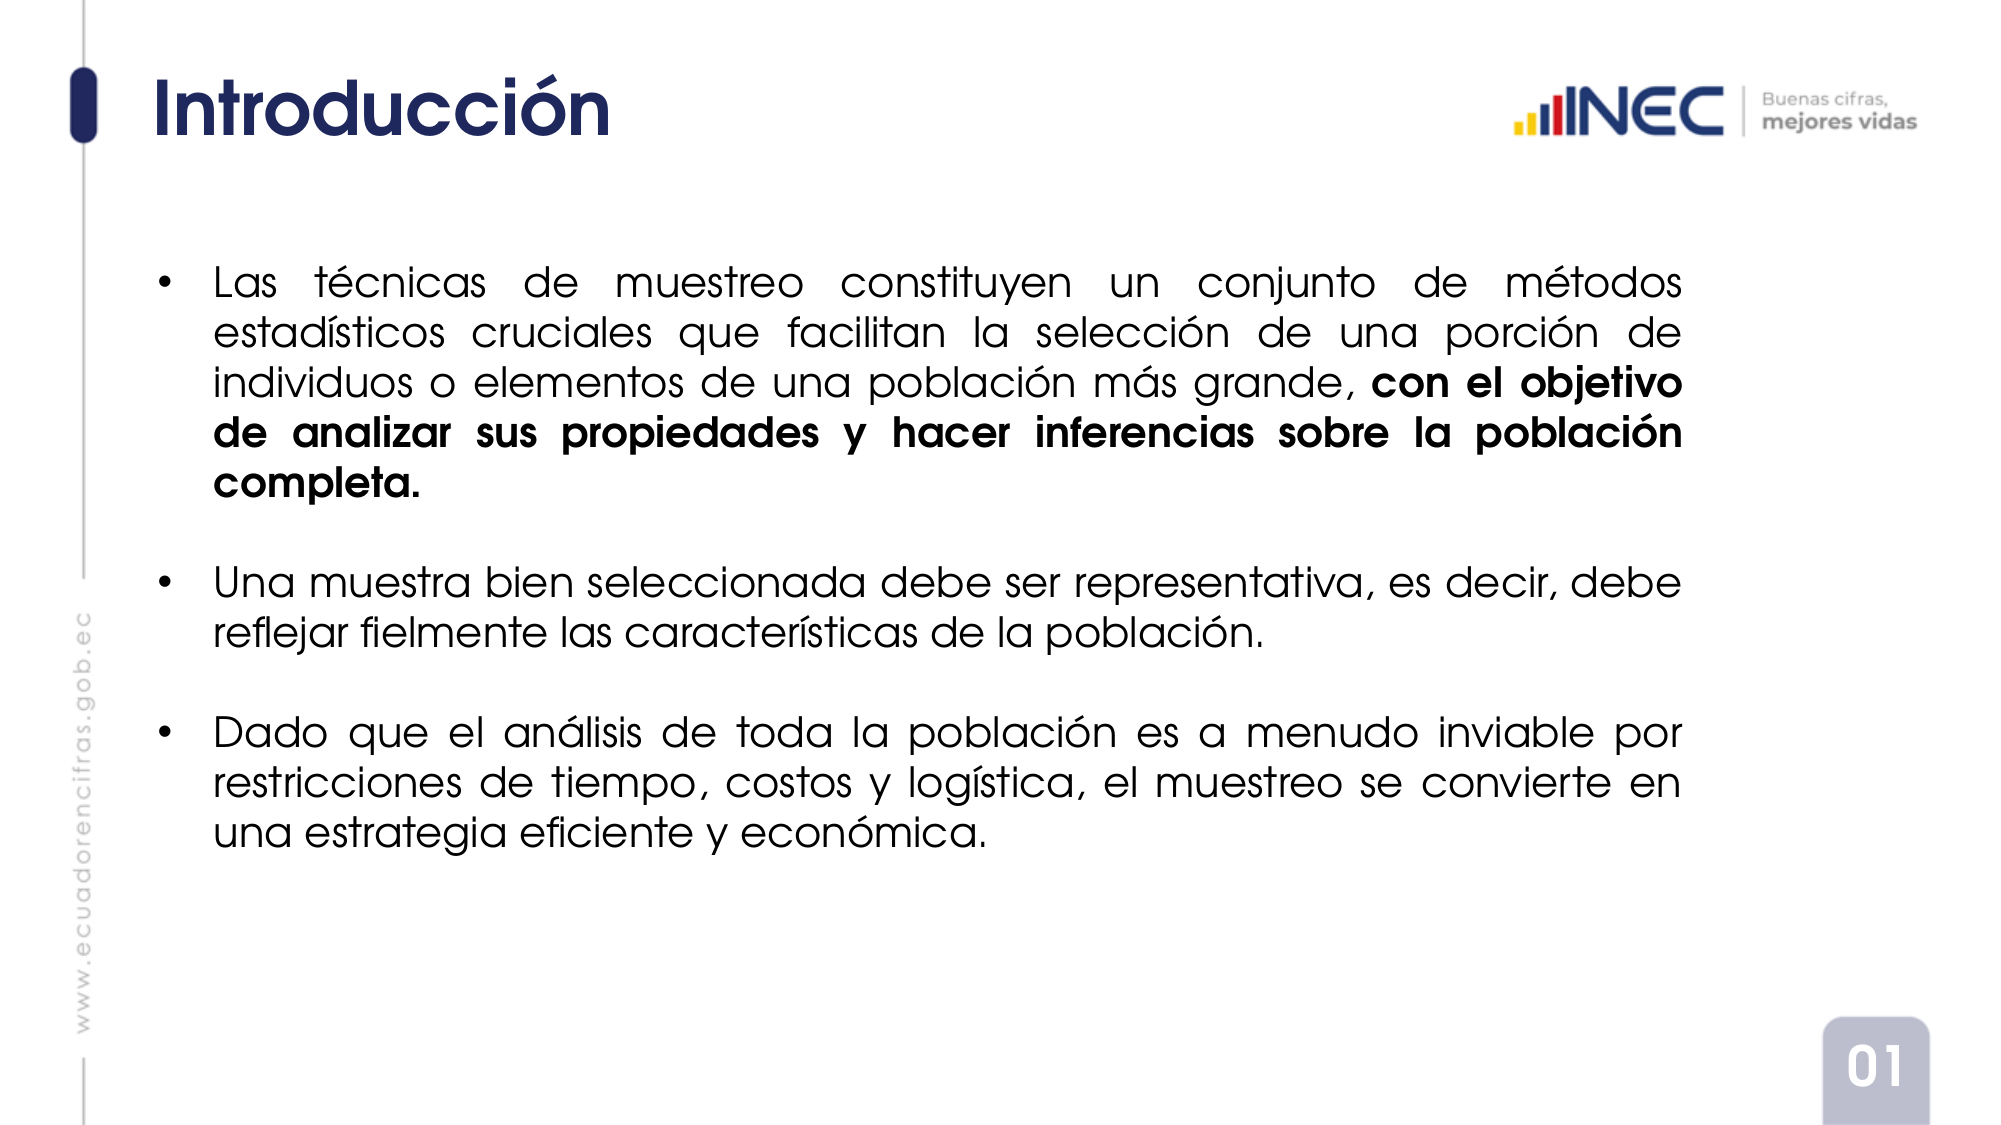

# Introducción

Las técnicas de muestreo constituyen un conjunto de métodos estadísticos cruciales que facilitan la selección de una porción de individuos o elementos de una población más grande, con el objetivo de analizar sus propiedades y hacer inferencias sobre la población completa.

Una muestra bien seleccionada debe ser representativa, es decir, debe reflejar fielmente las características de la población.

Dado que el análisis de toda la población es a menudo inviable por restricciones de tiempo, costos y logística, el muestreo se convierte en una estrategia eficiente y económica.

01